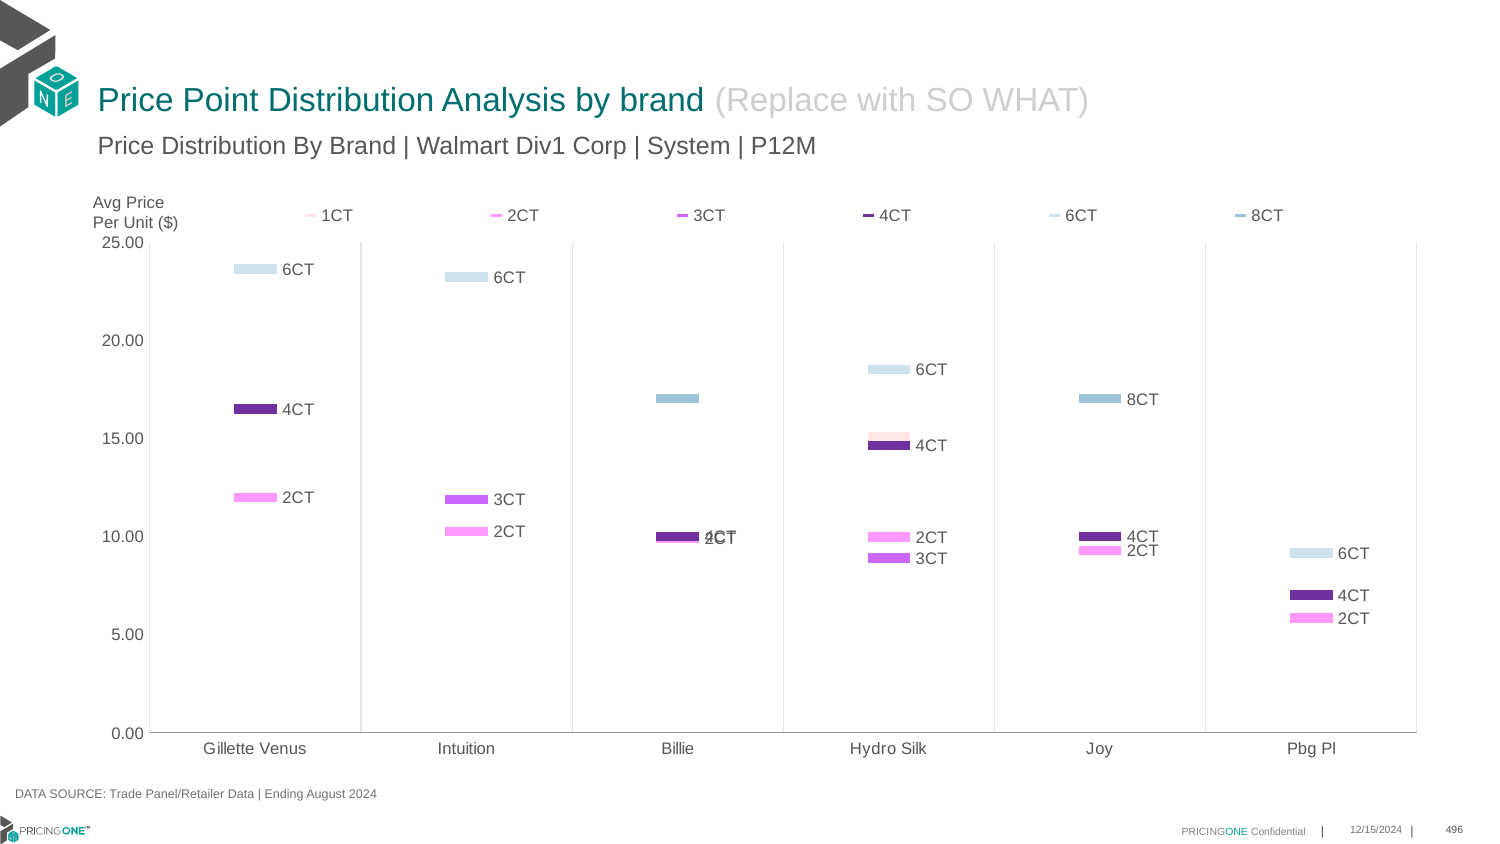

# Price Point Distribution Analysis by brand (Replace with SO WHAT)
Price Distribution By Brand | Walmart Div1 Corp | System | P12M

### Chart

| Category | 1CT | 2CT | 3CT | 4CT | 6CT | 8CT |
|---|---|---|---|---|---|---|
| Gillette Venus | None | 11.984586343096131 | None | 16.49306168892742 | 23.623970722781337 | None |
| Intuition | None | 10.257570761198131 | 11.874002128791911 | None | 23.205772580243842 | None |
| Billie | None | 9.921049540554948 | None | 9.982807817054645 | None | 17.026376200515344 |
| Hydro Silk | 15.061130664320281 | 9.970596242853253 | 8.898468708388815 | 14.621397110842329 | 18.504284830815443 | None |
| Joy | None | 9.288914978964876 | None | 9.98776648293309 | None | 17.01246719160105 |
| Pbg Pl | None | 5.851005917159763 | None | 7.020211801549365 | 9.157098591549296 | None |
Avg Price
Per Unit ($)
DATA SOURCE: Trade Panel/Retailer Data | Ending August 2024
12/15/2024
496